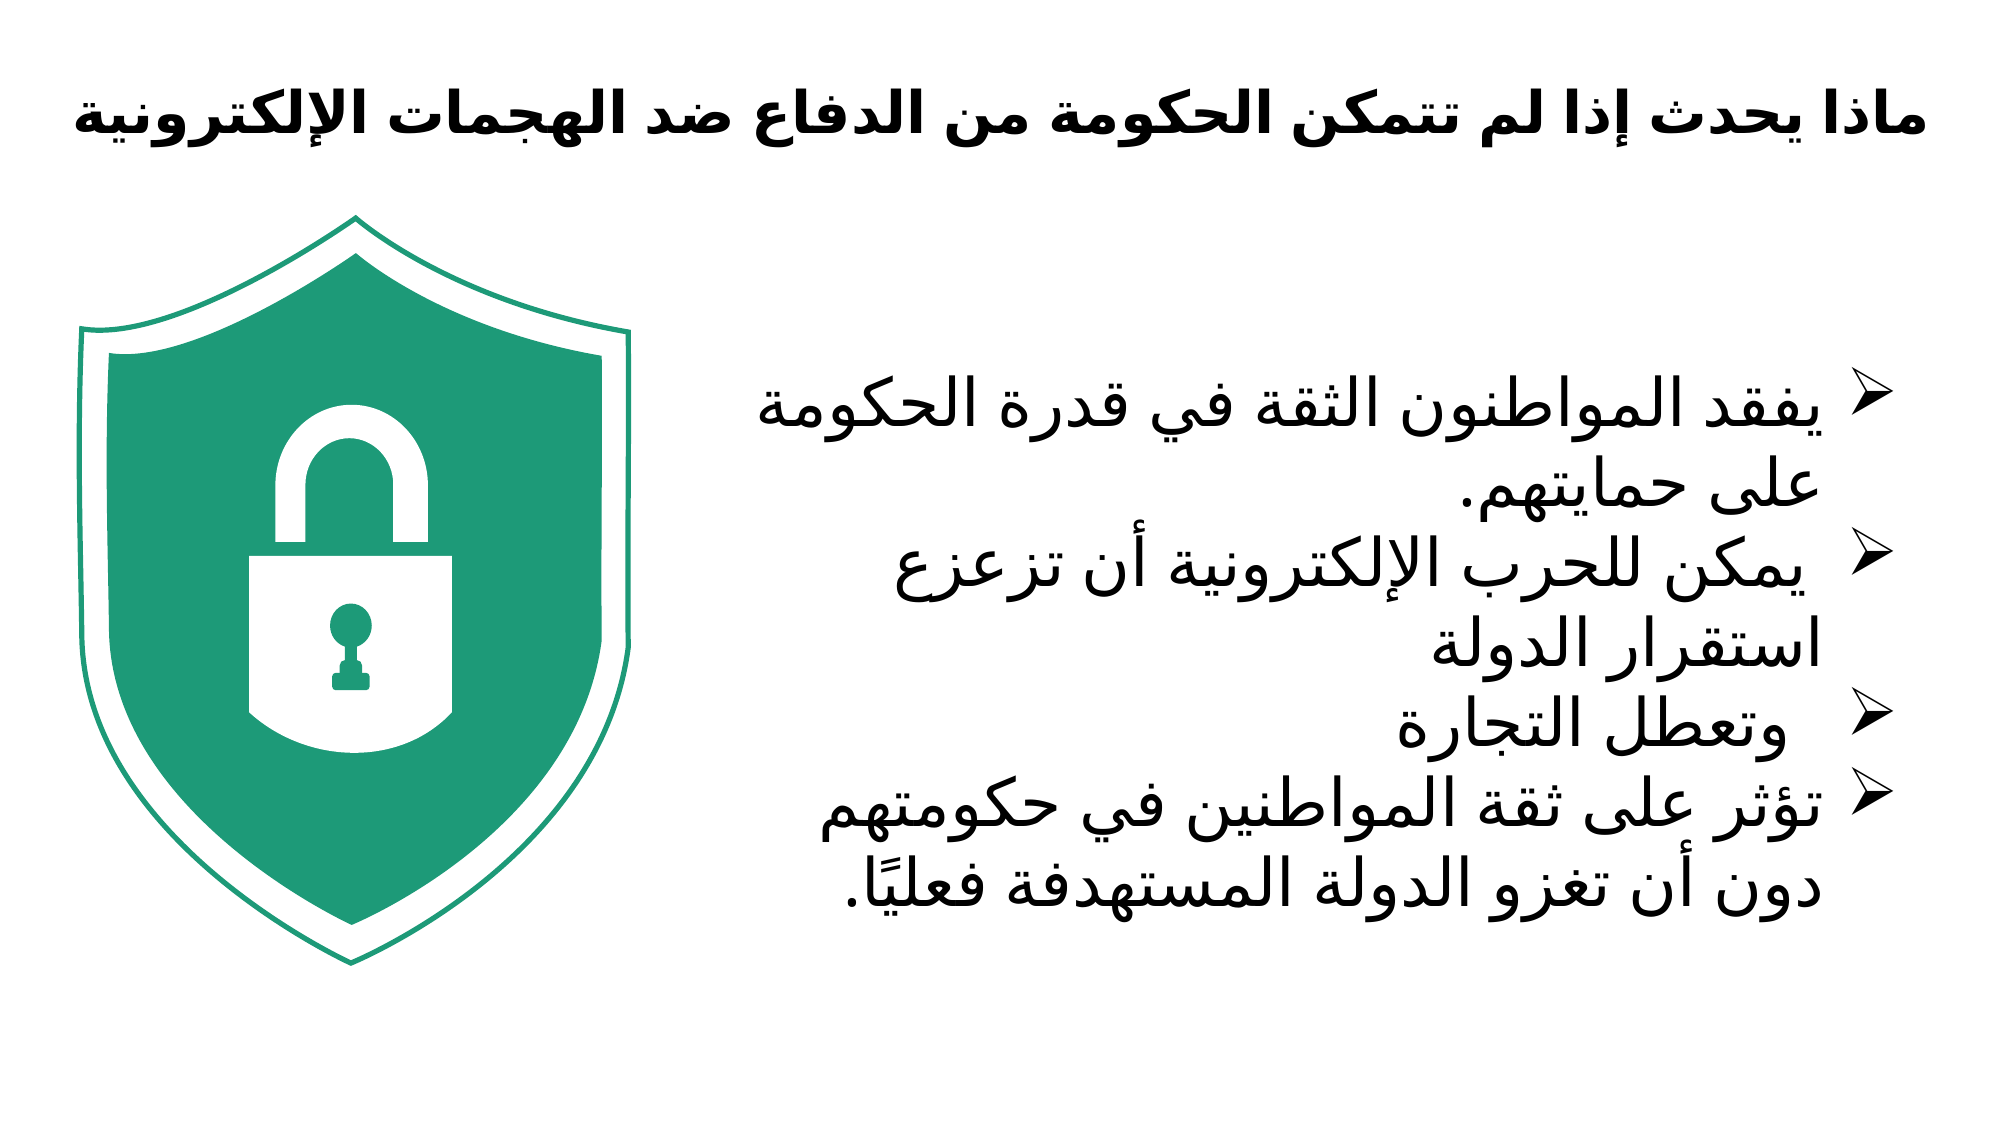

ماذا يحدث إذا لم تتمكن الحكومة من الدفاع ضد الهجمات الإلكترونية

يفقد المواطنون الثقة في قدرة الحكومة على حمايتهم.
 يمكن للحرب الإلكترونية أن تزعزع استقرار الدولة
  وتعطل التجارة
تؤثر على ثقة المواطنين في حكومتهم دون أن تغزو الدولة المستهدفة فعليًا.